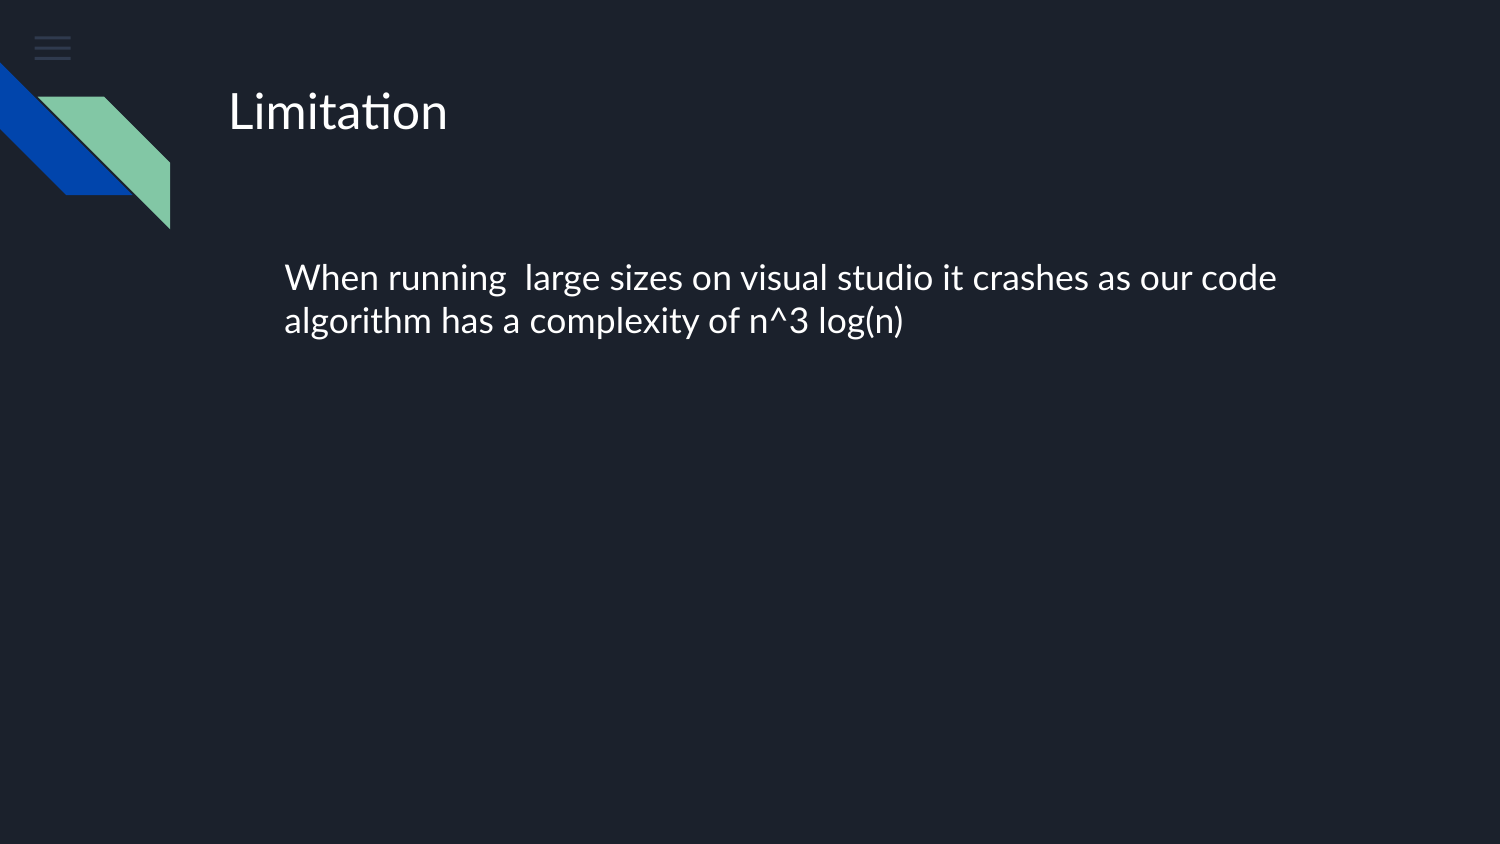

# Limitation
When running  large sizes on visual studio it crashes as our code algorithm has a complexity of n^3 log(n)